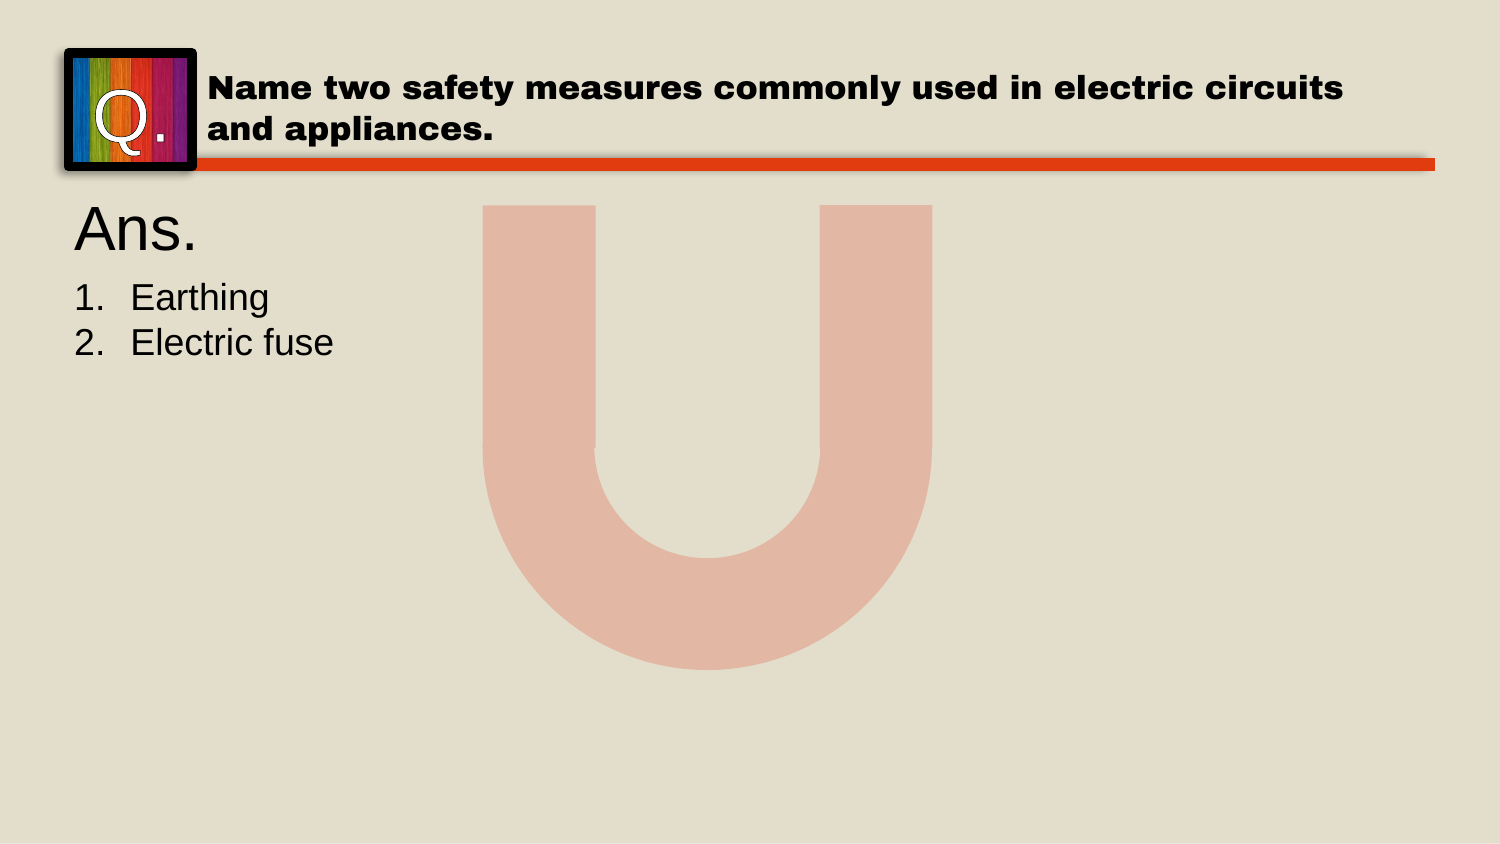

Q.
Name two safety measures commonly used in electric circuits and appliances.

Ans.

Earthing
Electric fuse